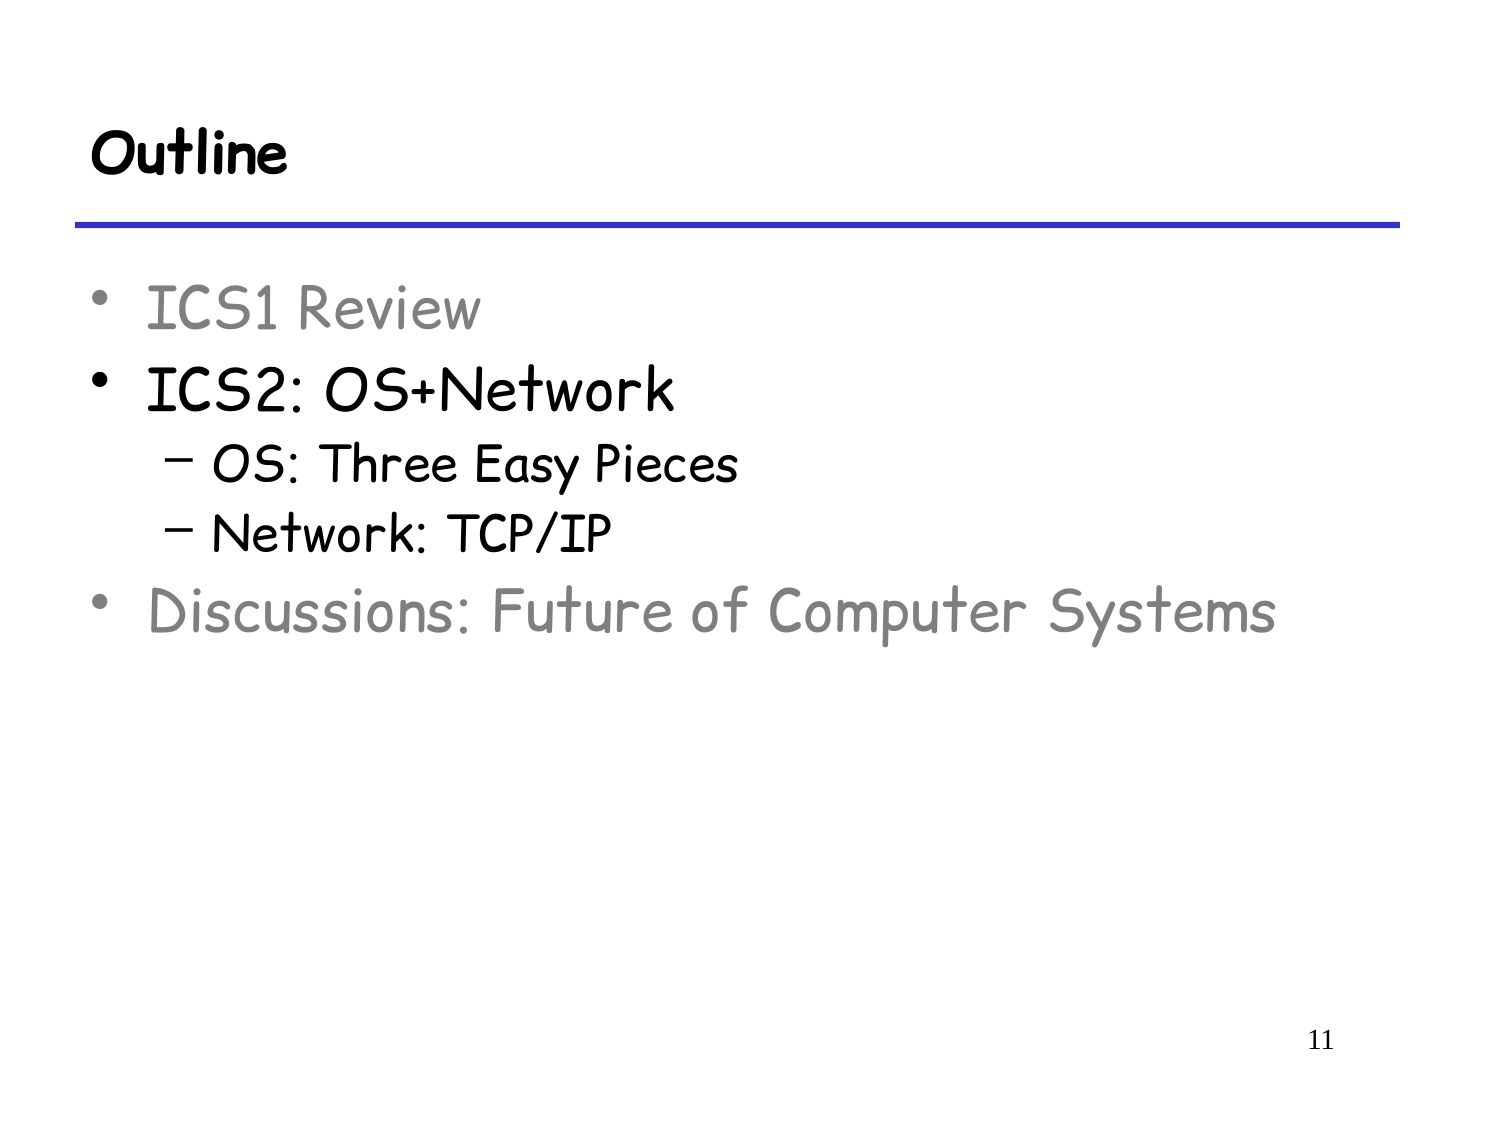

# Outline
ICS1 Review
ICS2: OS+Network
OS: Three Easy Pieces
Network: TCP/IP
Discussions: Future of Computer Systems

11